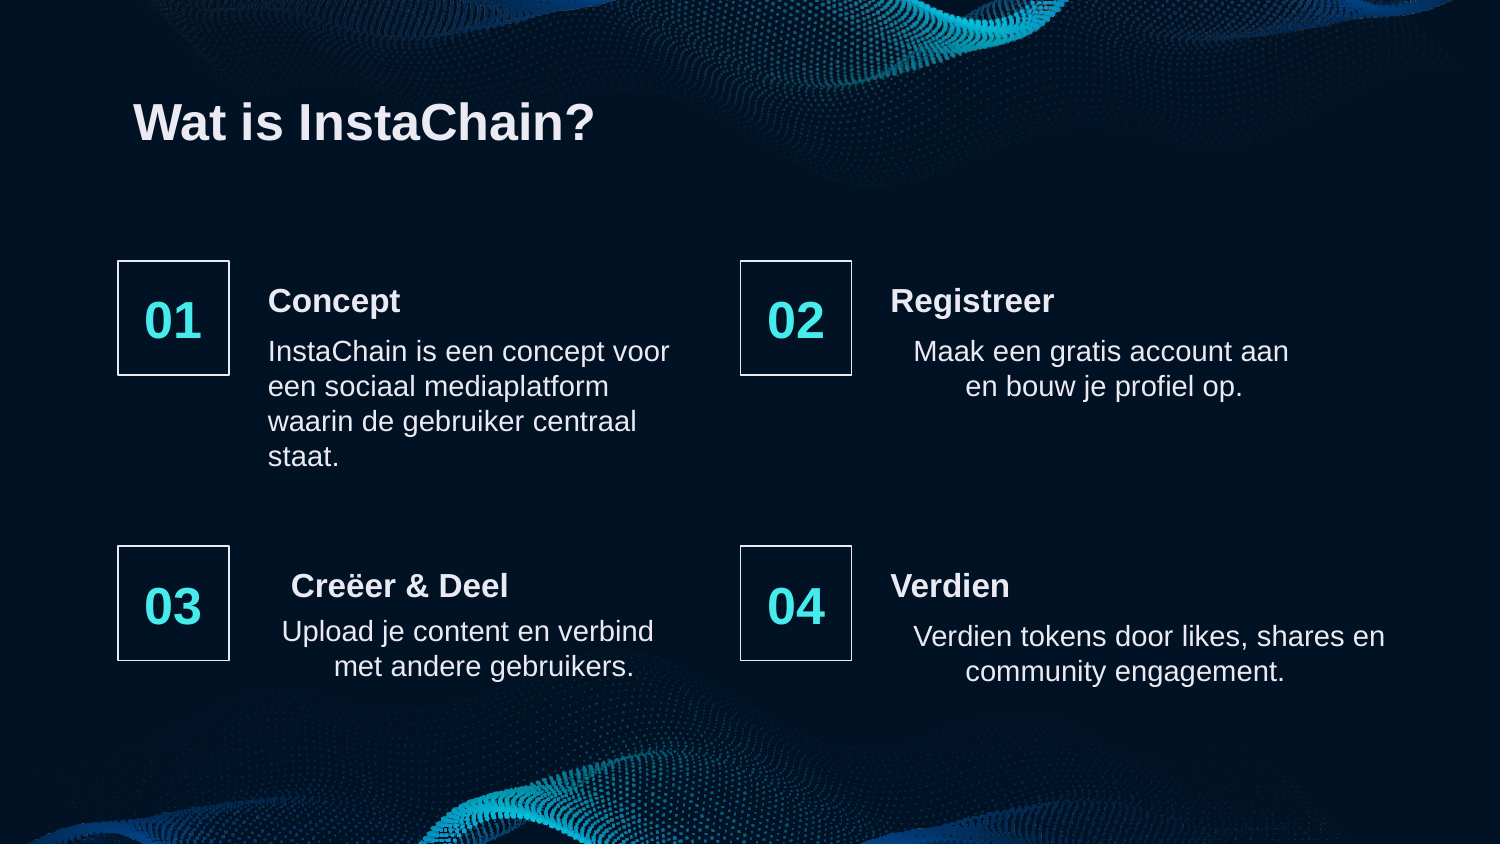

# Wat is InstaChain?
01
Concept
02
Registreer
InstaChain is een concept voor een sociaal mediaplatform waarin de gebruiker centraal staat.
Maak een gratis account aan en bouw je profiel op.
03
Creëer & Deel
04
Verdien
Upload je content en verbind met andere gebruikers.
Verdien tokens door likes, shares en community engagement.
You can describe the topic of the section here
You can describe the topic of the section here